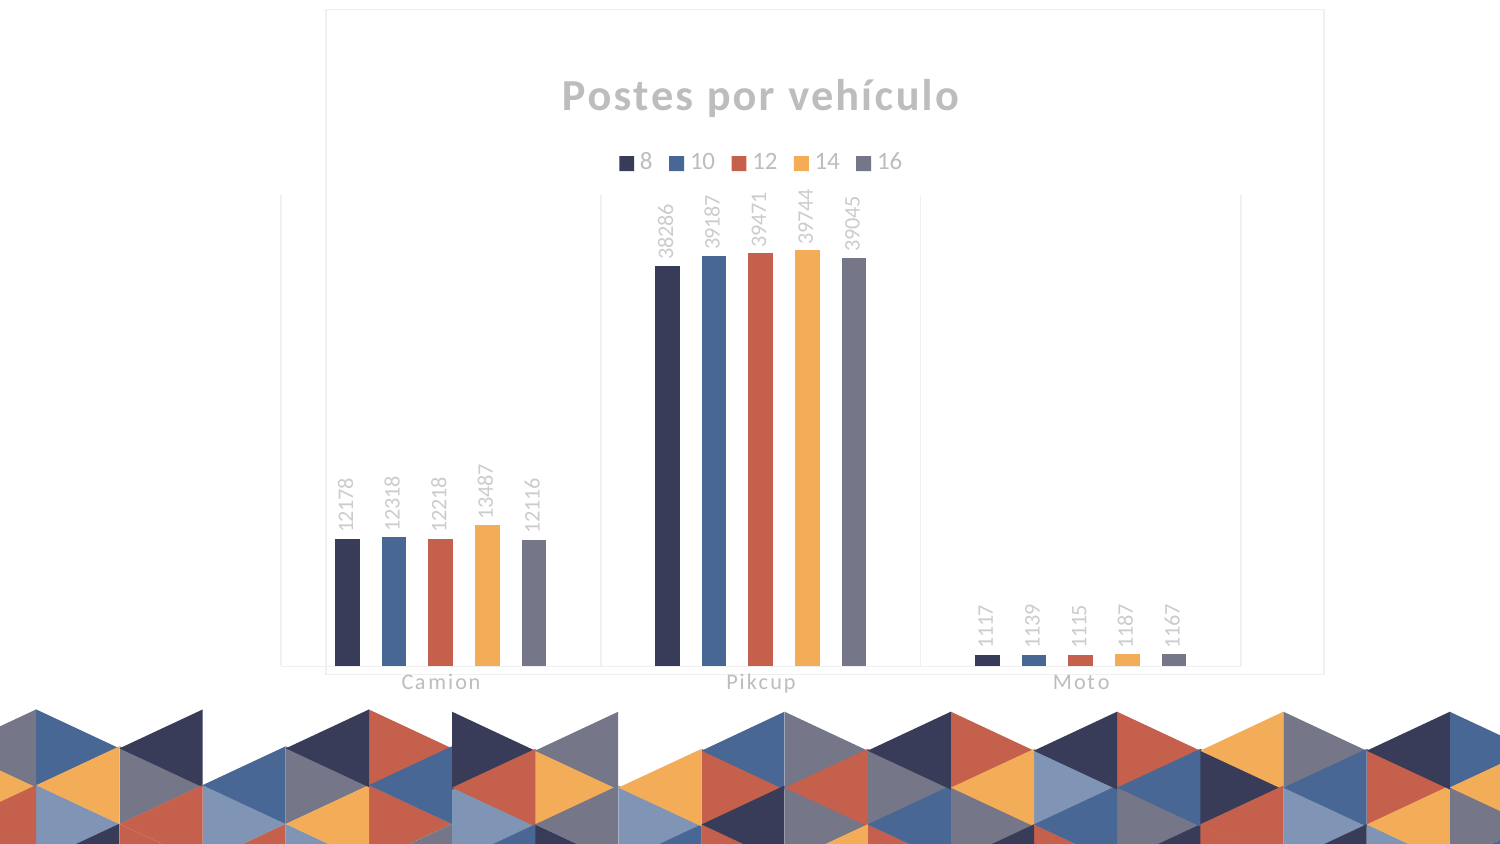

### Chart

| Category |
|---|

### Chart: Postes por vehículo

| Category | 8 | 10 | 12 | 14 | 16 |
|---|---|---|---|---|---|
| Camion | 12178.0 | 12318.0 | 12218.0 | 13487.0 | 12116.0 |
| Pikcup | 38286.0 | 39187.0 | 39471.0 | 39744.0 | 39045.0 |
| Moto | 1117.0 | 1139.0 | 1115.0 | 1187.0 | 1167.0 |